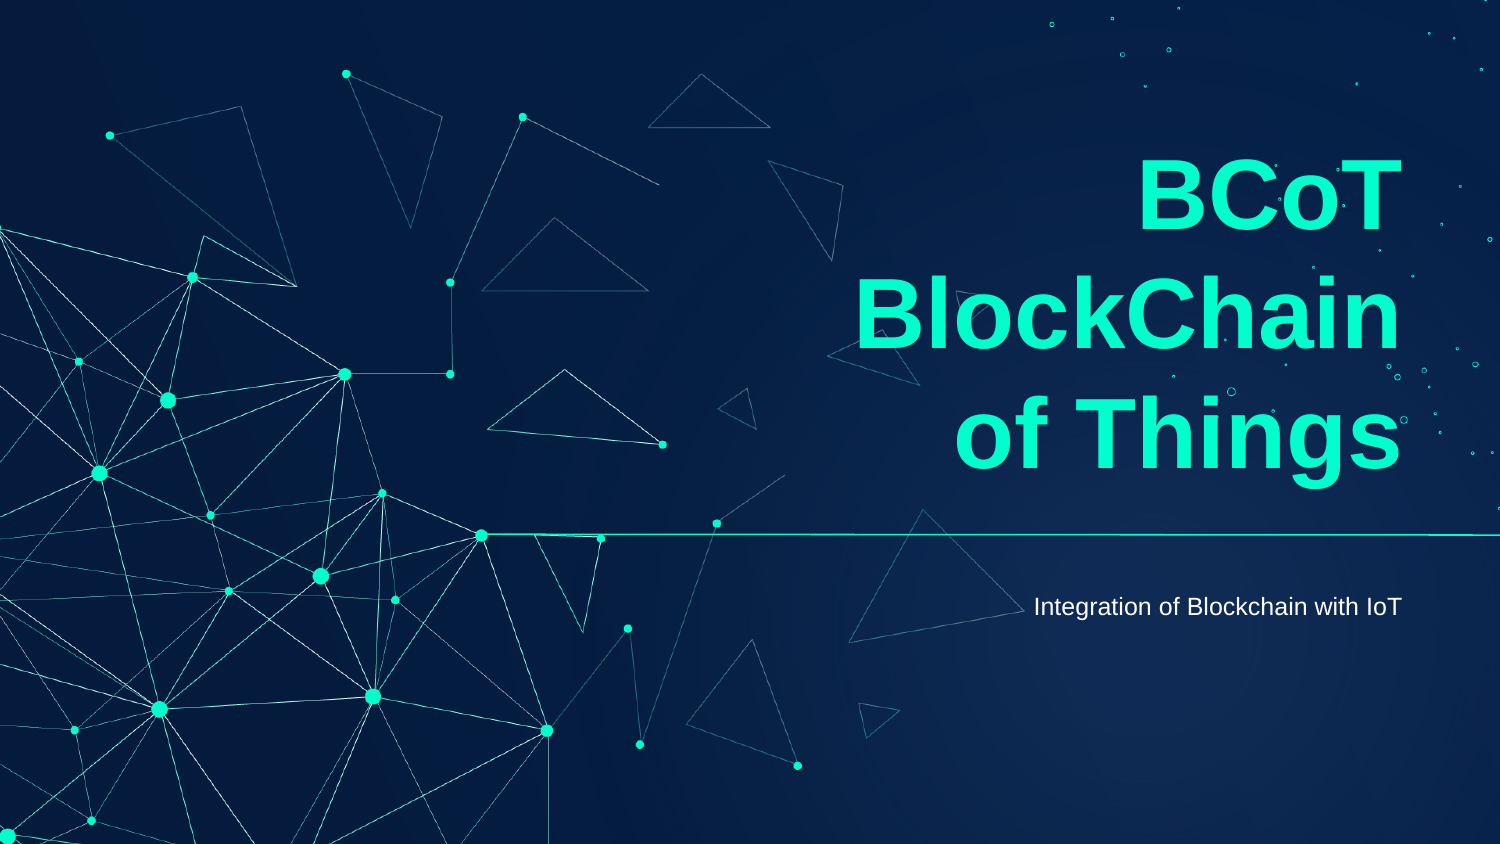

# BCoT BlockChain of Things
Integration of Blockchain with IoT